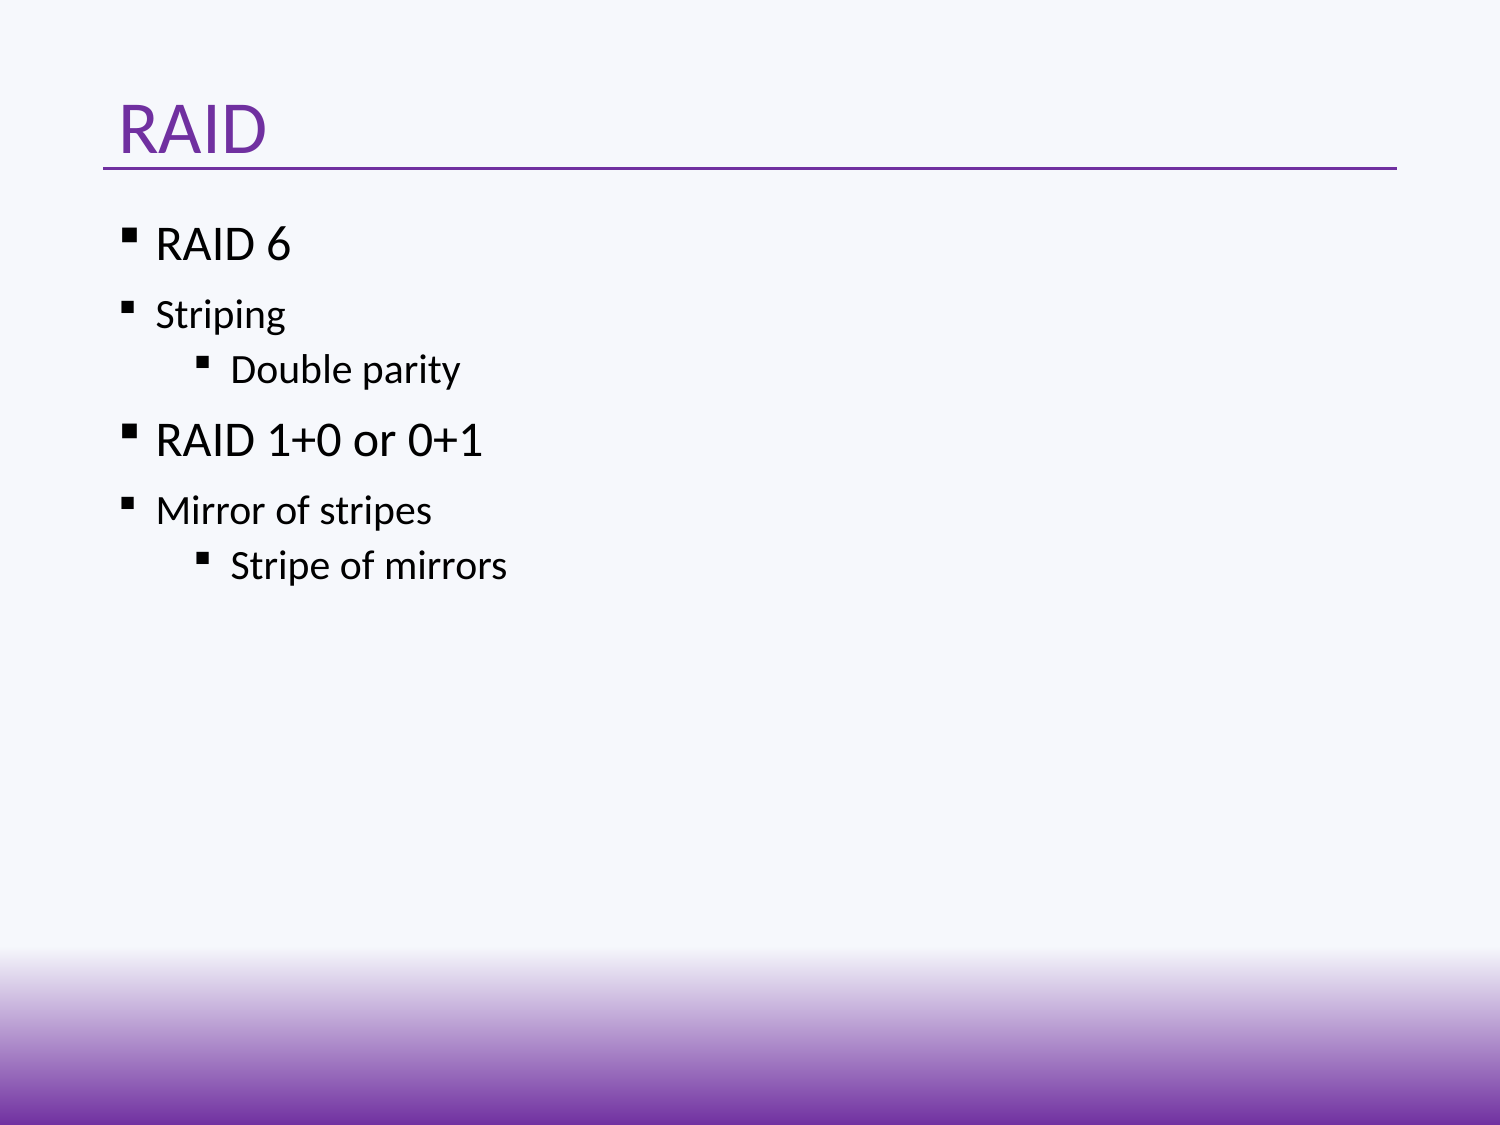

# RAID
RAID 6
Striping
Double parity
RAID 1+0 or 0+1
Mirror of stripes
Stripe of mirrors